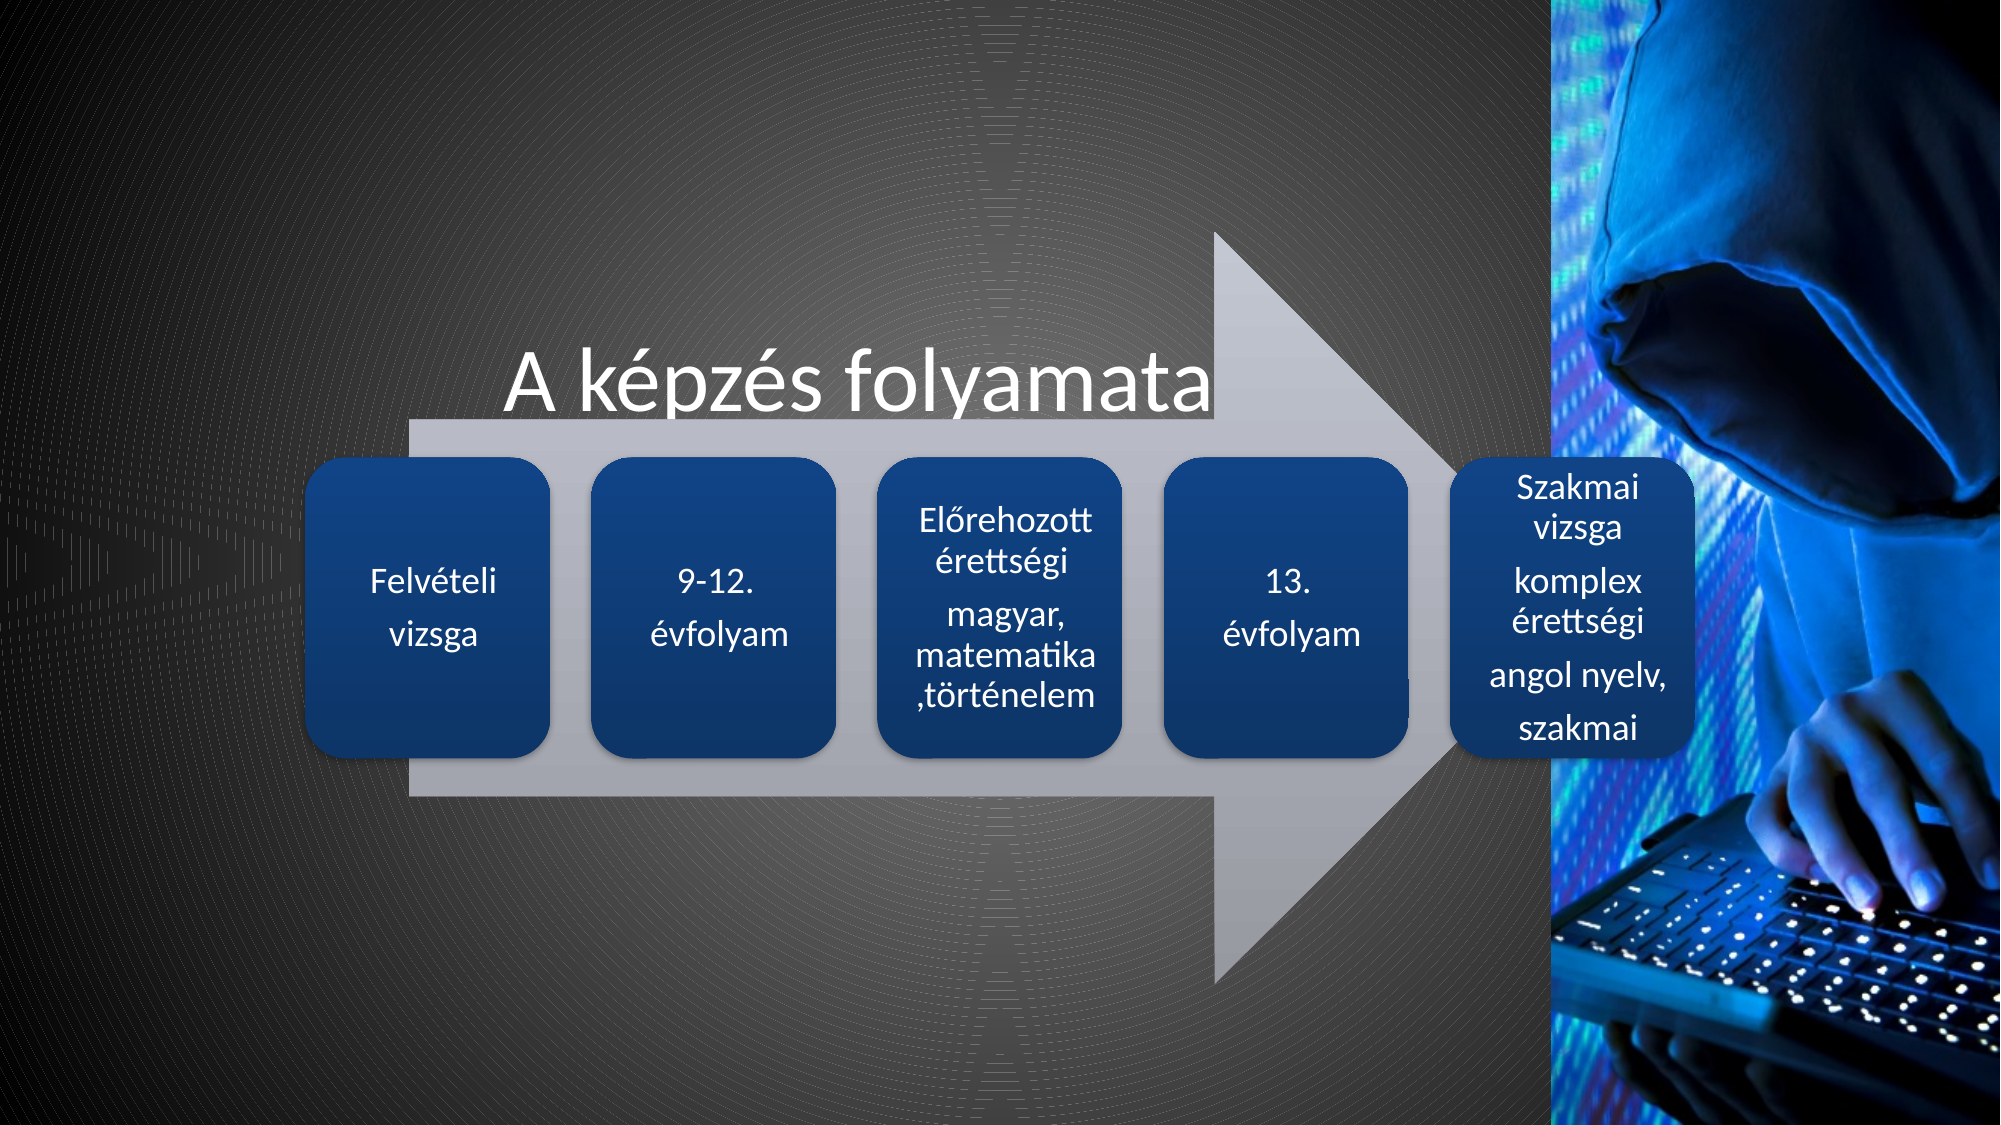

Felvételi
vizsga
9-12.
évfolyam
Előrehozott érettségi
magyar, matematika,történelem
13.
évfolyam
Szakmai vizsga
komplex érettségi
angol nyelv,
szakmai
# A képzés folyamata